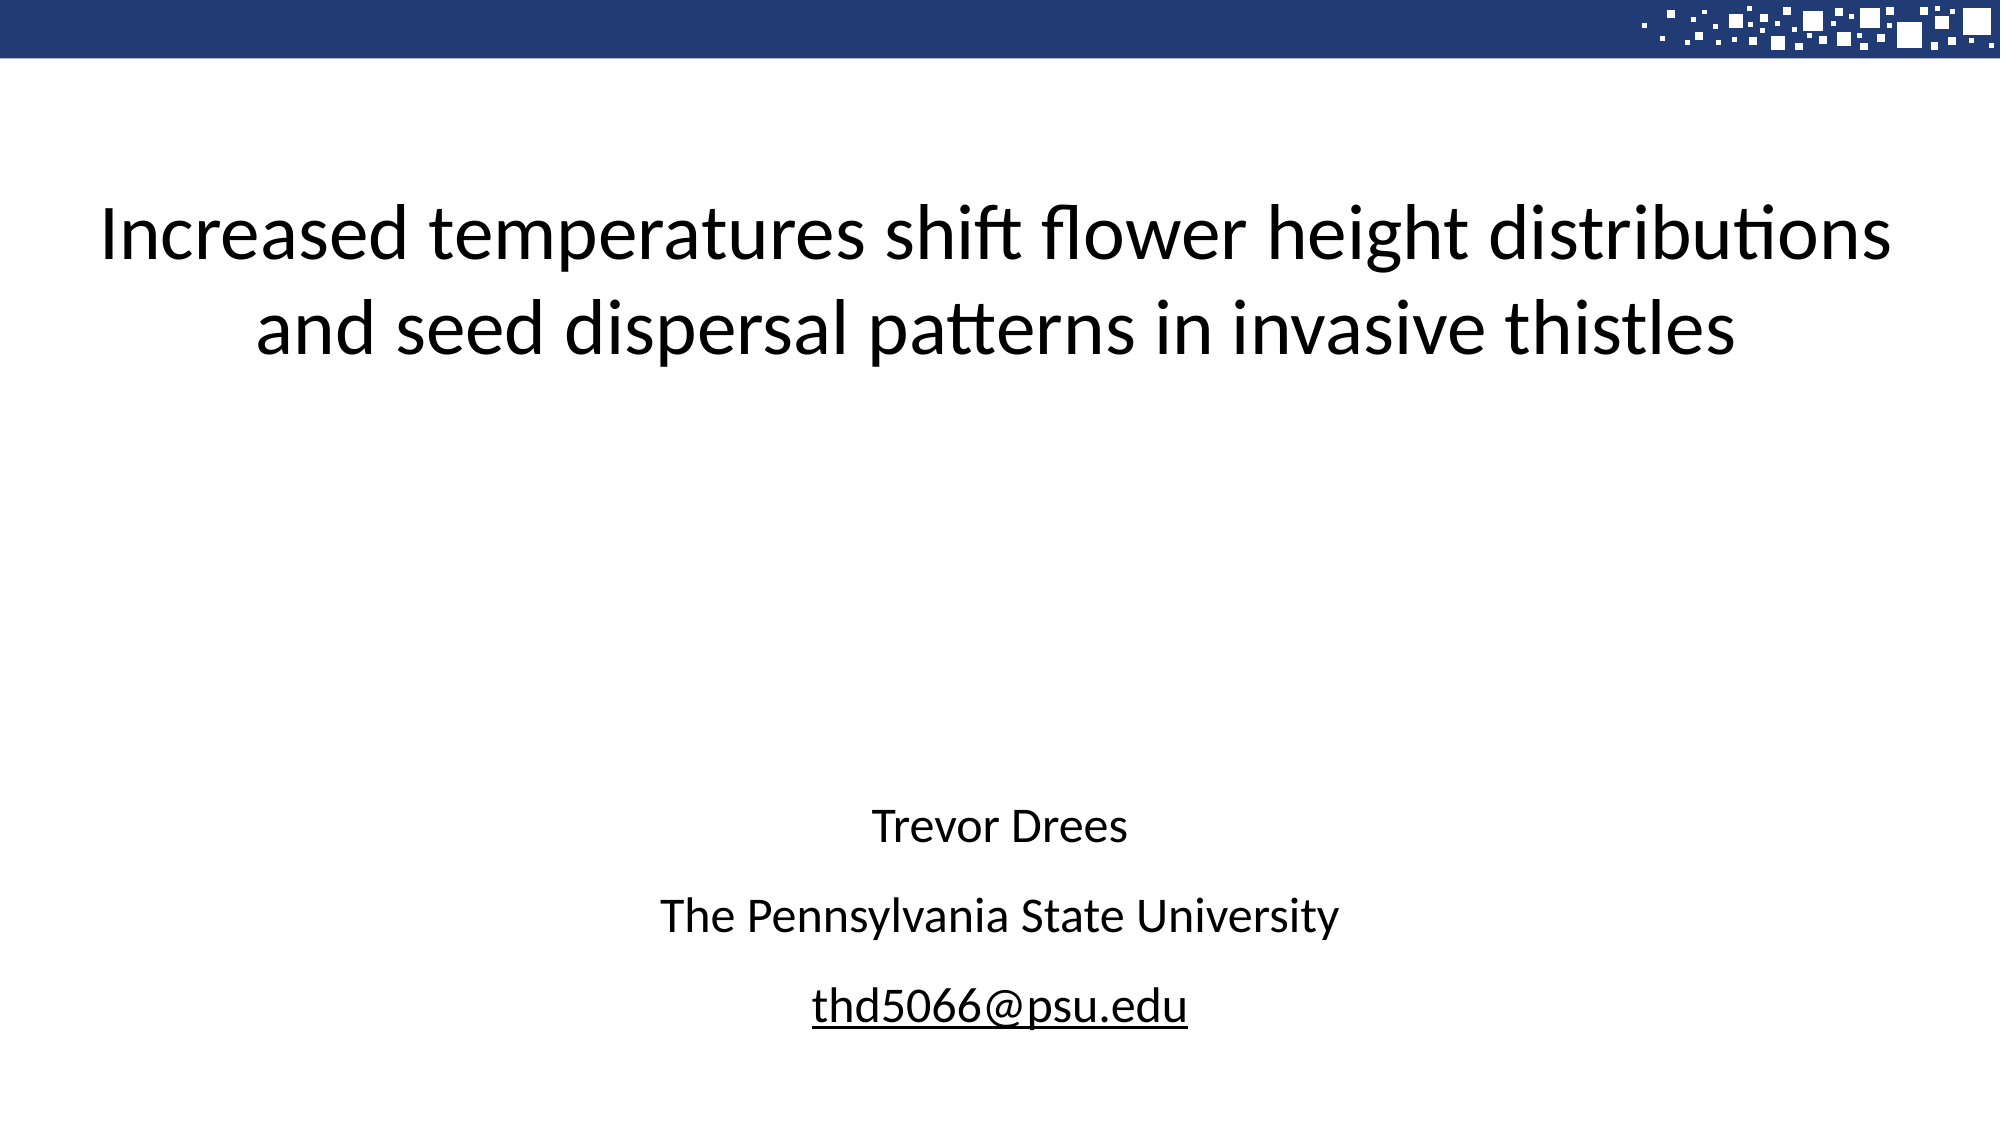

Increased temperatures shift flower height distributions and seed dispersal patterns in invasive thistles

Trevor Drees
The Pennsylvania State University
thd5066@psu.edu